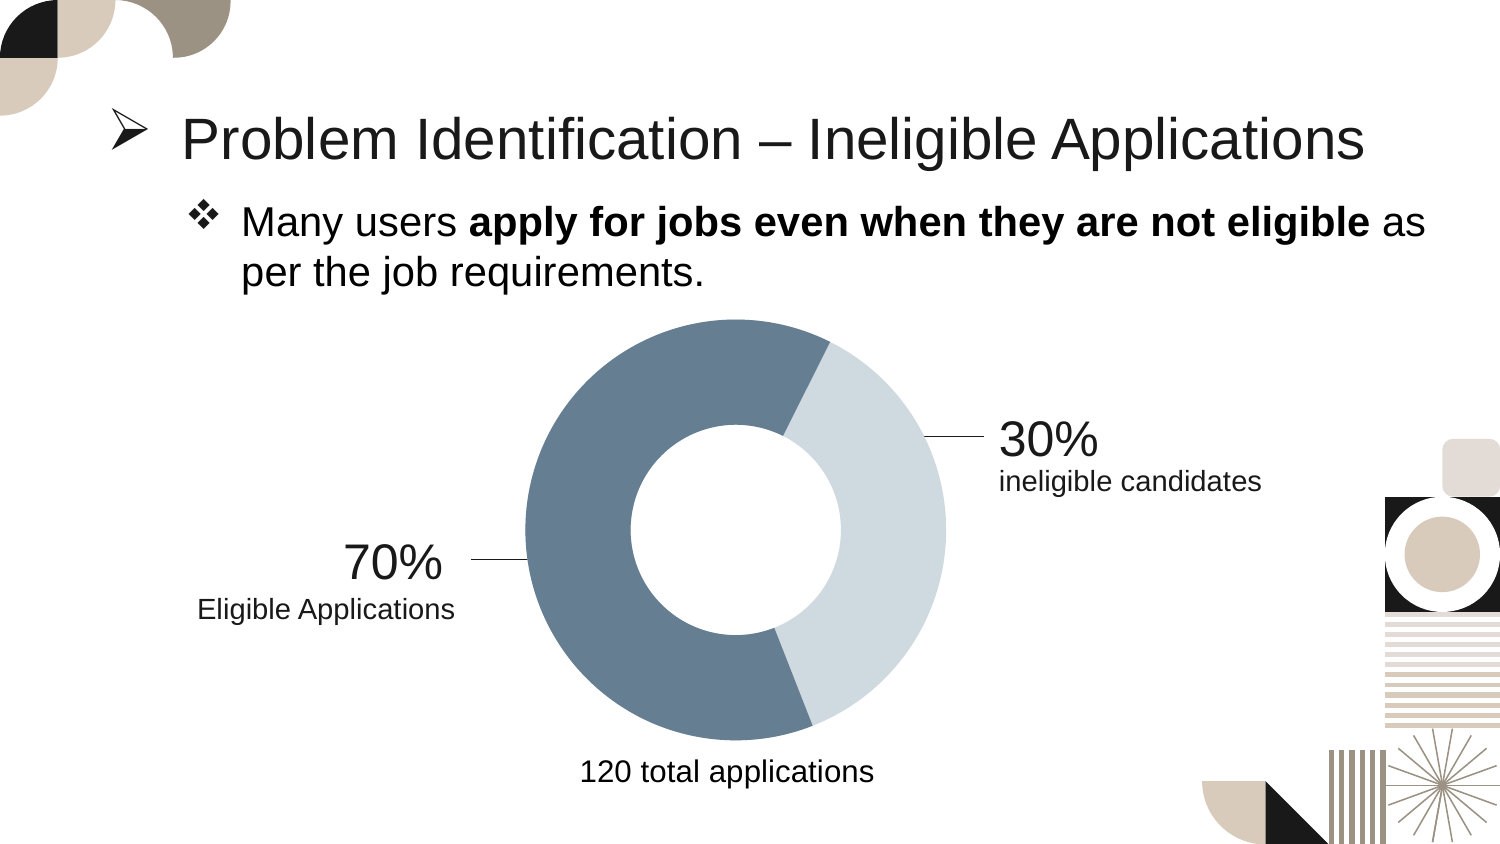

# Problem Identification – Ineligible Applications
Many users apply for jobs even when they are not eligible as per the job requirements.

30%
ineligible candidates
70%
Eligible Applications
120 total applications